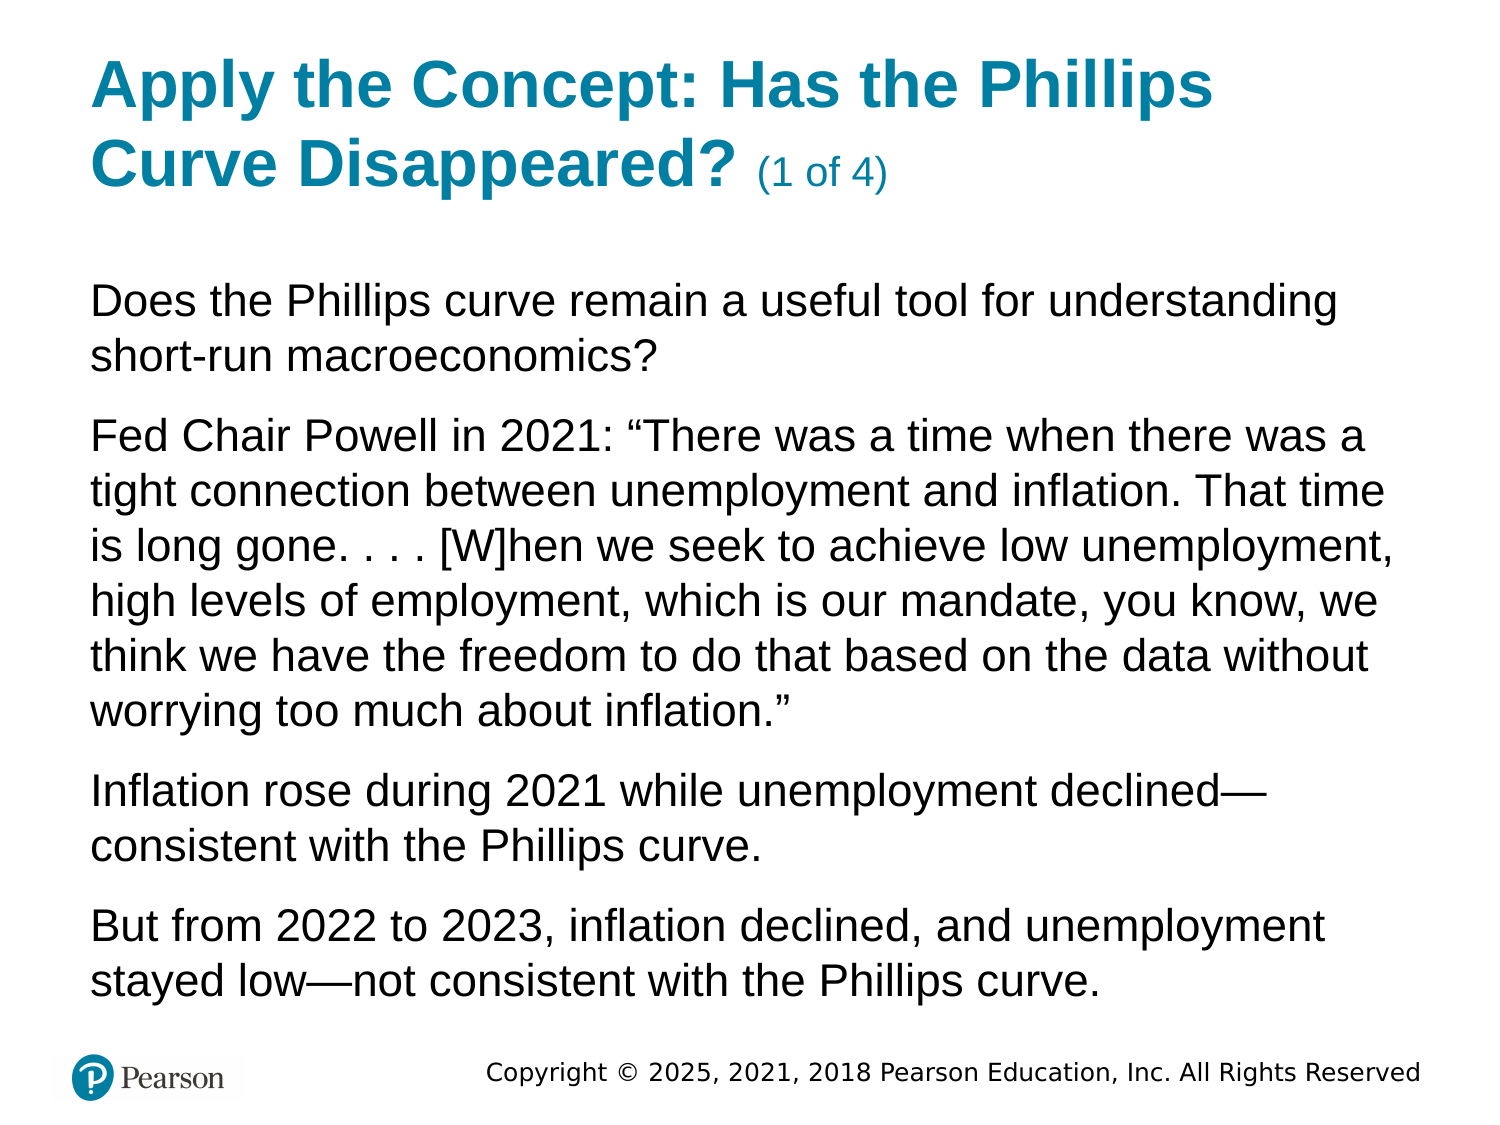

# Apply the Concept: Has the Phillips Curve Disappeared? (1 of 4)
Does the Phillips curve remain a useful tool for understanding short-run macroeconomics?
Fed Chair Powell in 2021: “There was a time when there was a tight connection between unemployment and inflation. That time is long gone. . . . [W]hen we seek to achieve low unemployment, high levels of employment, which is our mandate, you know, we think we have the freedom to do that based on the data without worrying too much about inflation.”
Inflation rose during 2021 while unemployment declined—consistent with the Phillips curve.
But from 2022 to 2023, inflation declined, and unemployment stayed low—not consistent with the Phillips curve.